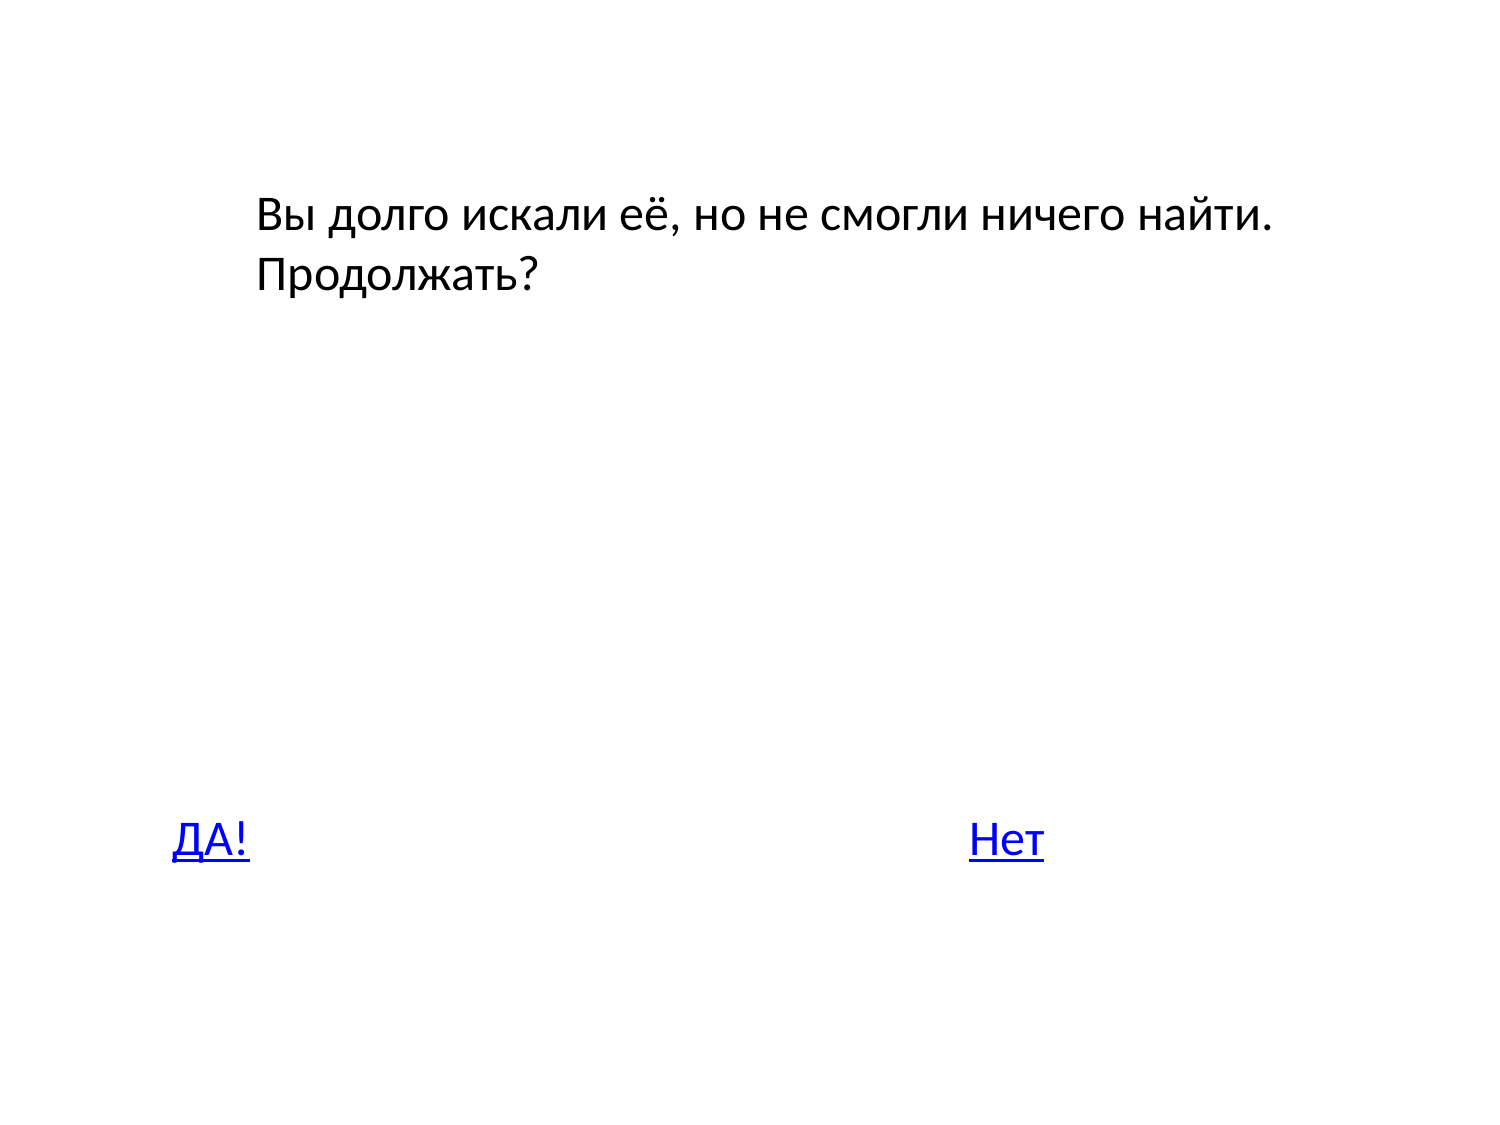

Вы долго искали её, но не смогли ничего найти. Продолжать?
ДА!
Нет